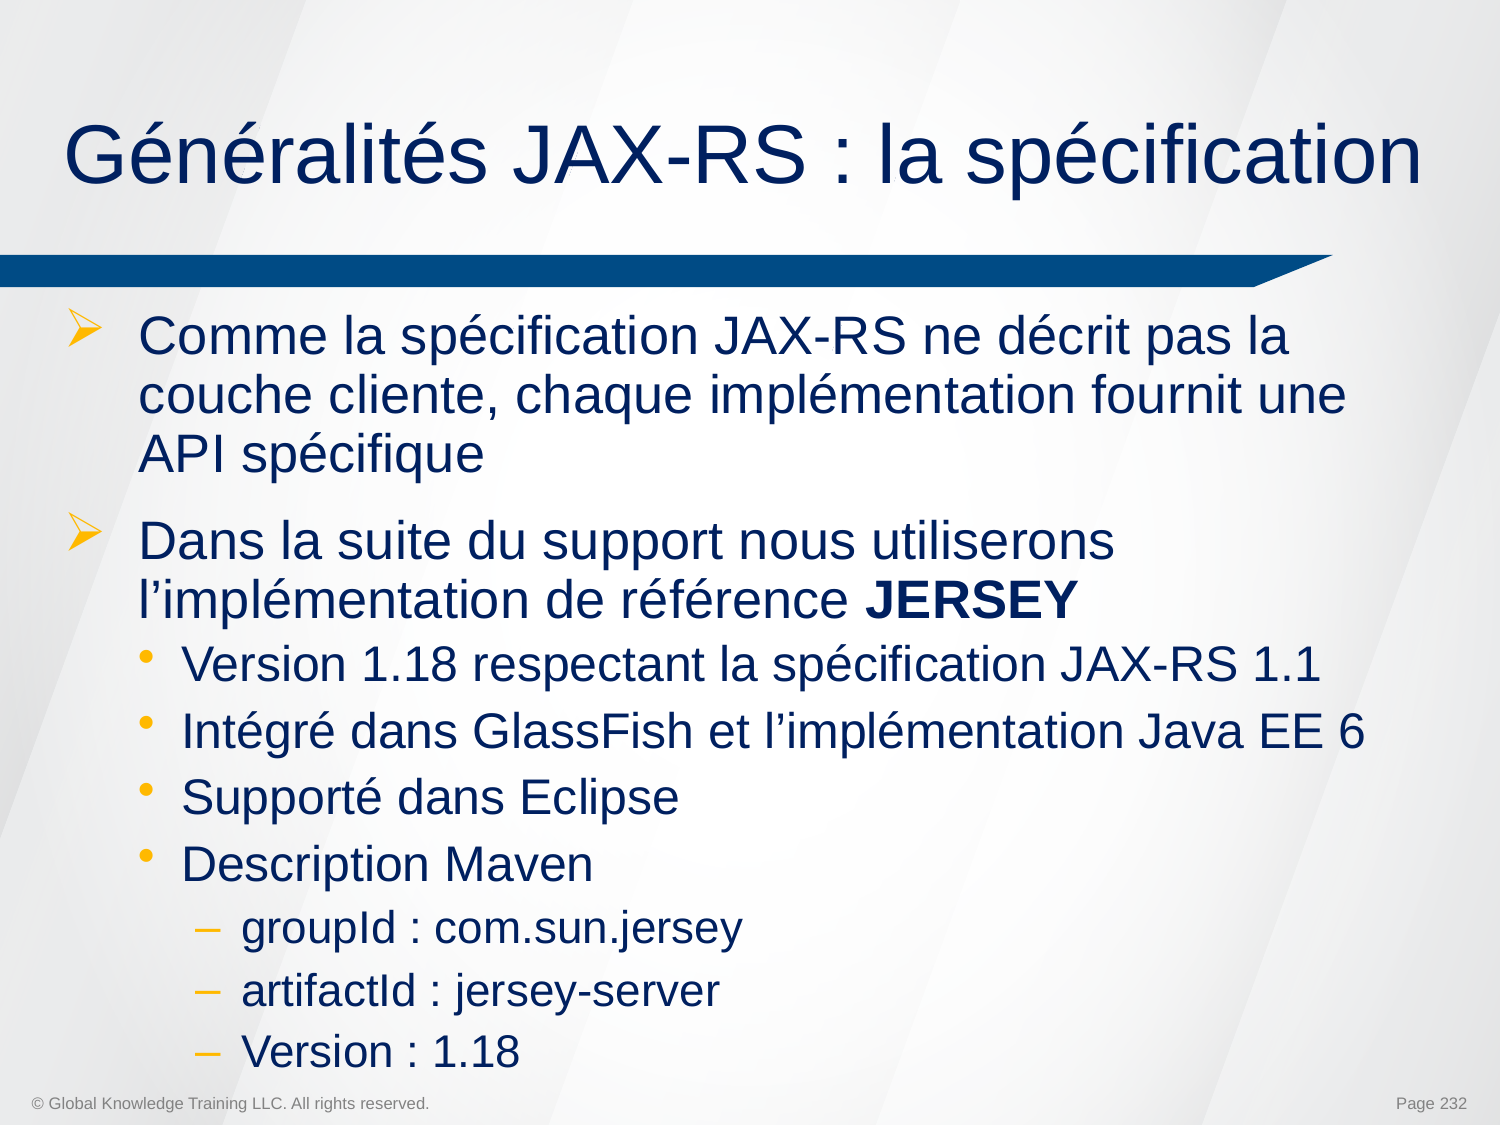

# Généralités JAX-RS : la spécification
Comme la spécification JAX-RS ne décrit pas la couche cliente, chaque implémentation fournit une API spécifique
Dans la suite du support nous utiliserons l’implémentation de référence JERSEY
Version 1.18 respectant la spécification JAX-RS 1.1
Intégré dans GlassFish et l’implémentation Java EE 6
Supporté dans Eclipse
Description Maven
groupId : com.sun.jersey
artifactId : jersey-server
Version : 1.18